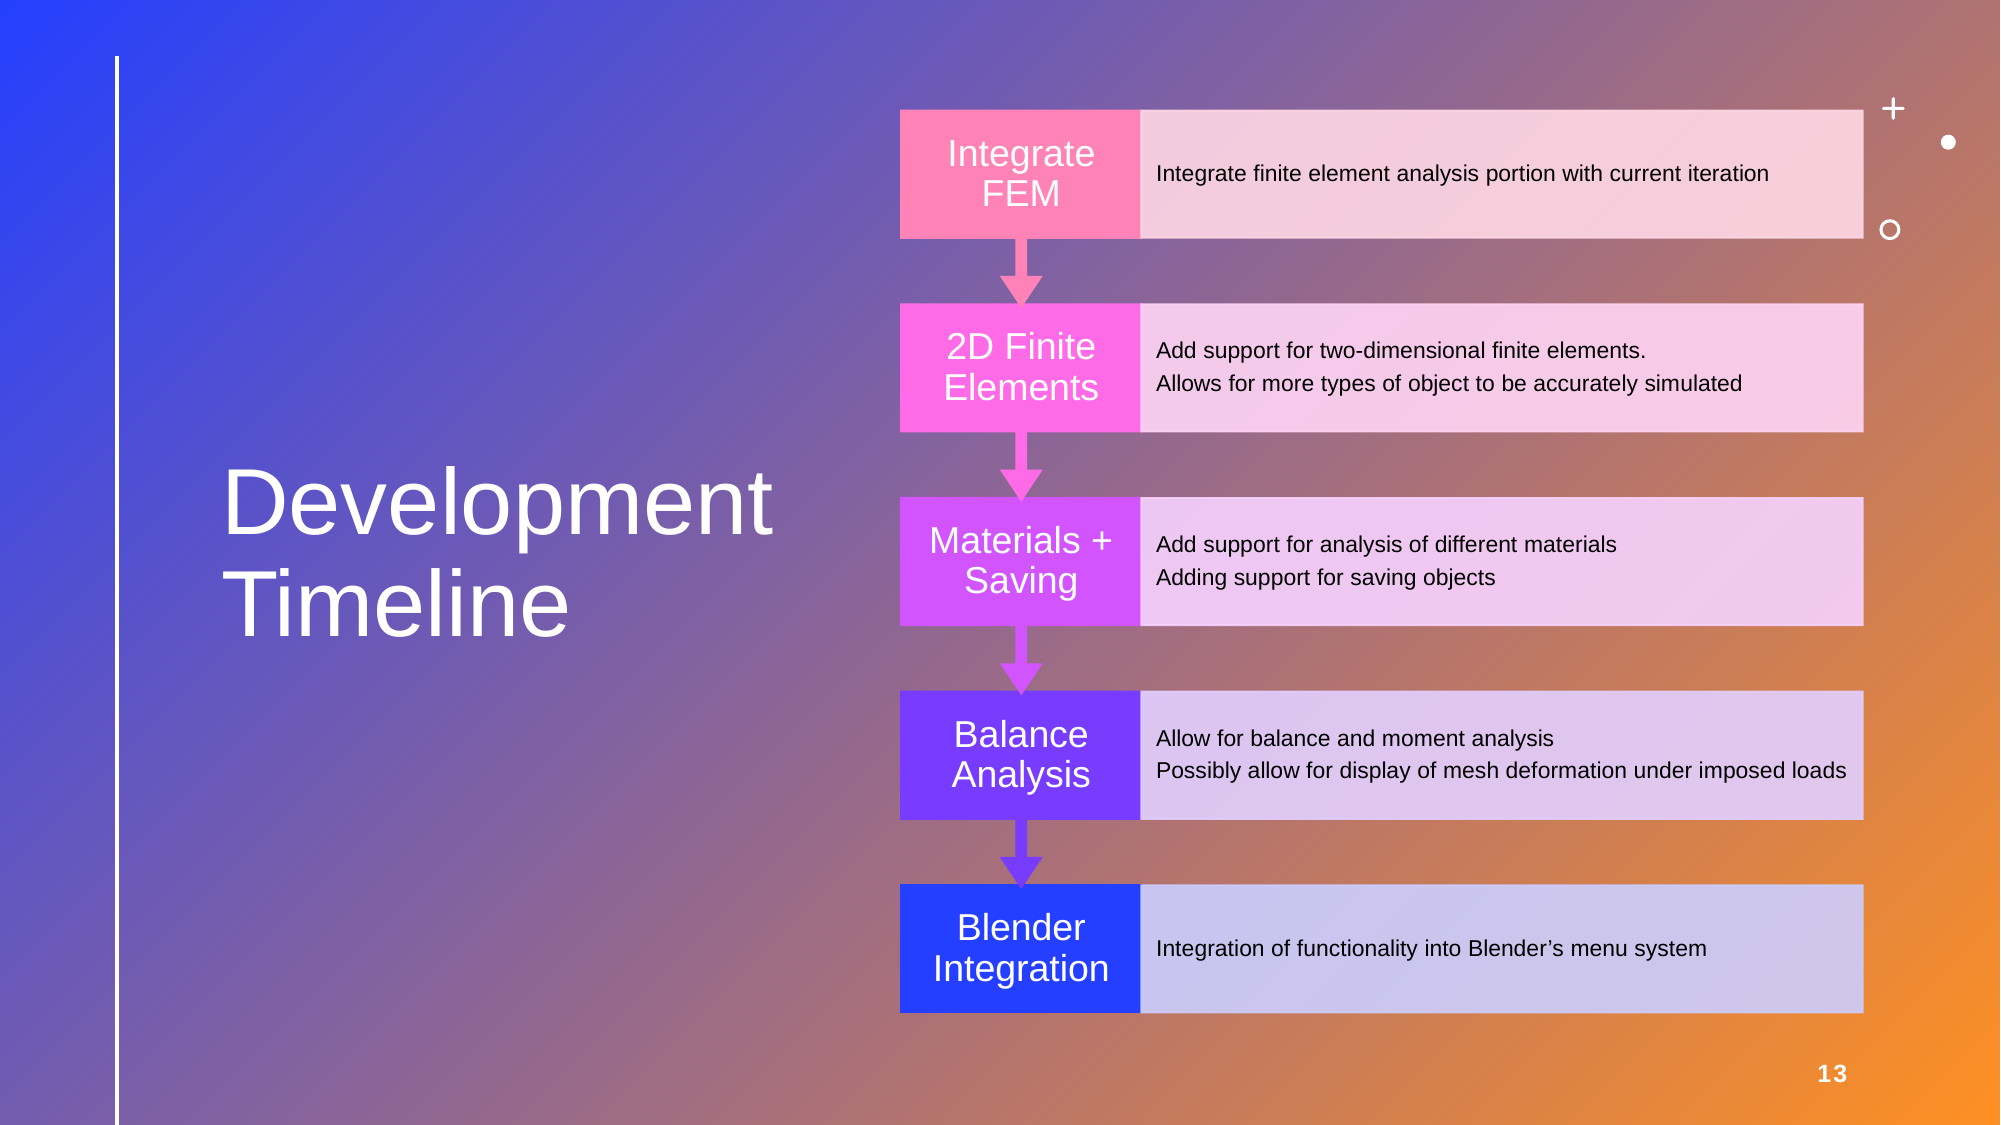

# Development Timeline

Blender Integration
Integration of functionality into Blender’s menu system
Balance Analysis
Allow for balance and moment analysis
Possibly allow for display of mesh deformation under imposed loads
Materials + Saving
Add support for analysis of different materials
Adding support for saving objects
2D Finite Elements
Add support for two-dimensional finite elements.
Allows for more types of object to be accurately simulated
Integrate FEM
Integrate finite element analysis portion with current iteration

13